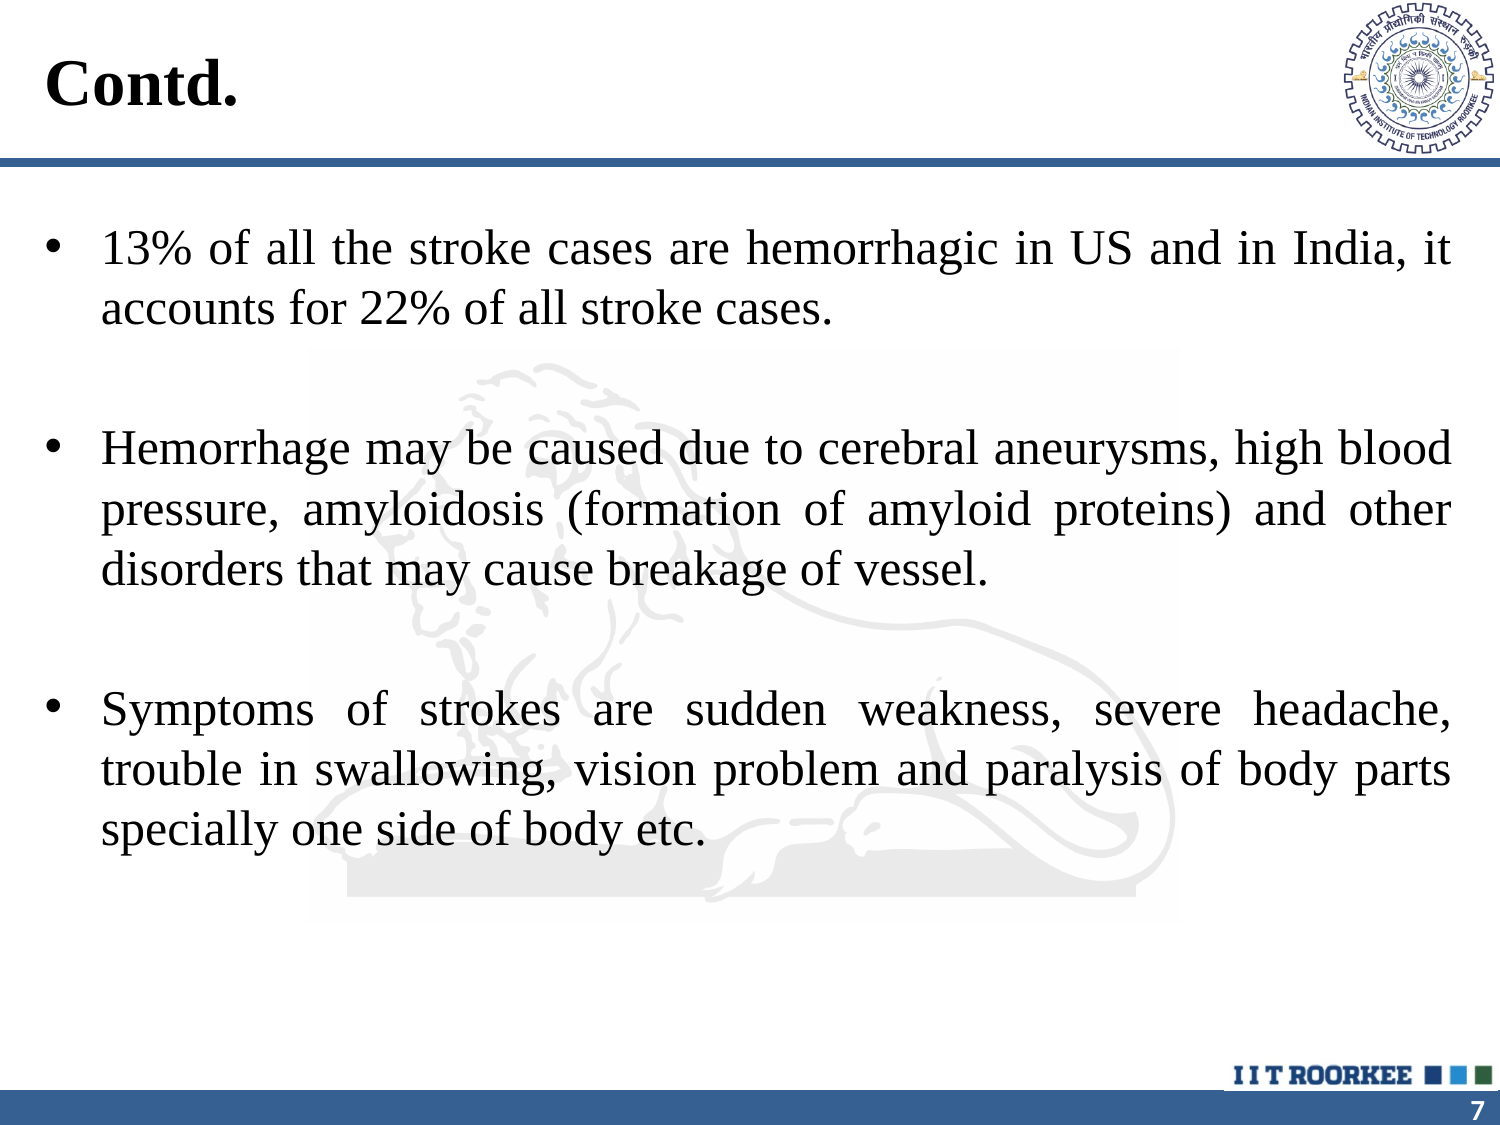

# Contd.
13% of all the stroke cases are hemorrhagic in US and in India, it accounts for 22% of all stroke cases.

Hemorrhage may be caused due to cerebral aneurysms, high blood pressure, amyloidosis (formation of amyloid proteins) and other disorders that may cause breakage of vessel.

Symptoms of strokes are sudden weakness, severe headache, trouble in swallowing, vision problem and paralysis of body parts specially one side of body etc.